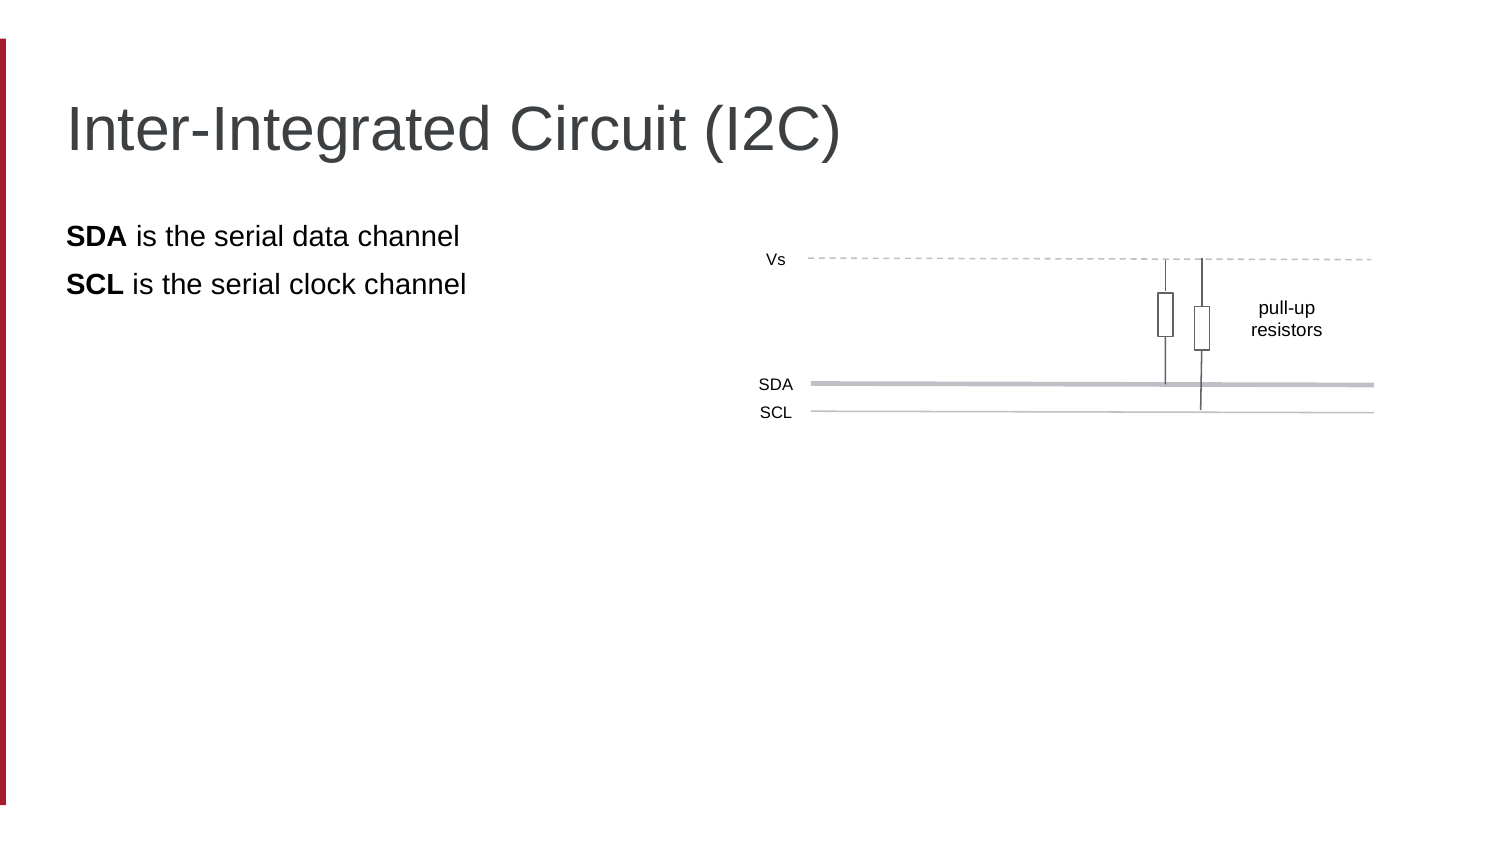

Inter-Integrated Circuit (I2C)
SDA is the serial data channel
SCL is the serial clock channel

Vs
pull-up
resistors

SDA
SCL